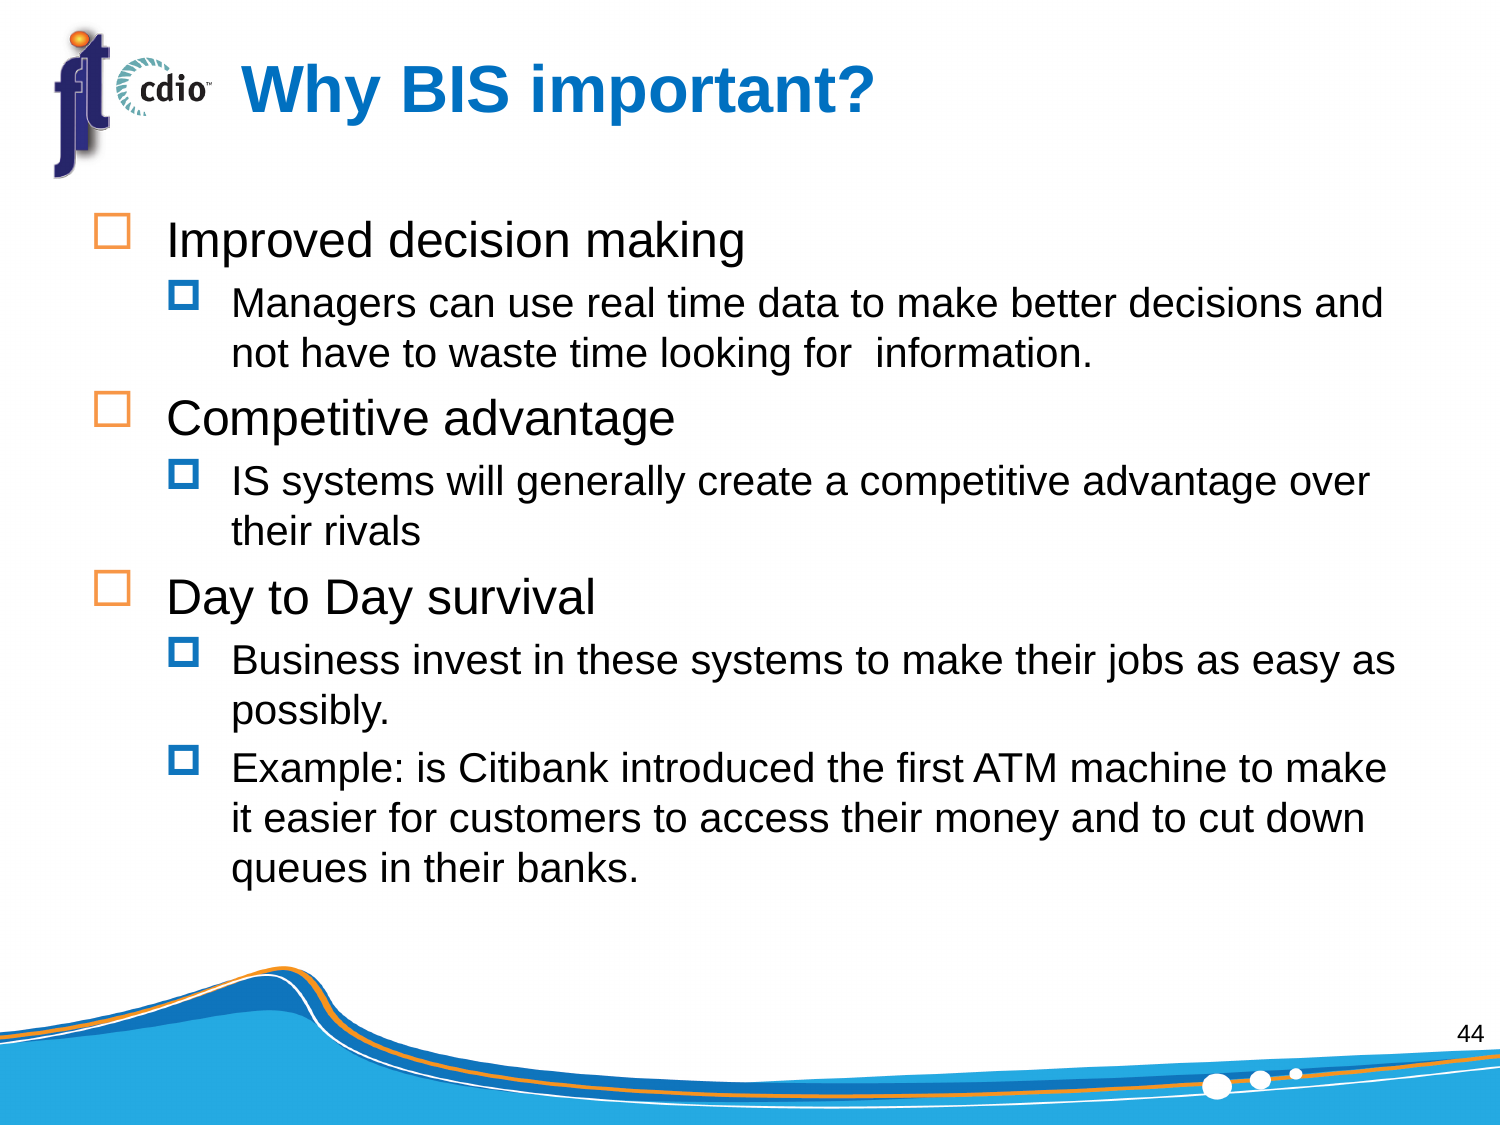

# Why BIS important?
Improved decision making
Managers can use real time data to make better decisions and not have to waste time looking for  information.
Competitive advantage
IS systems will generally create a competitive advantage over their rivals
Day to Day survival
Business invest in these systems to make their jobs as easy as possibly.
Example: is Citibank introduced the first ATM machine to make it easier for customers to access their money and to cut down queues in their banks.
44